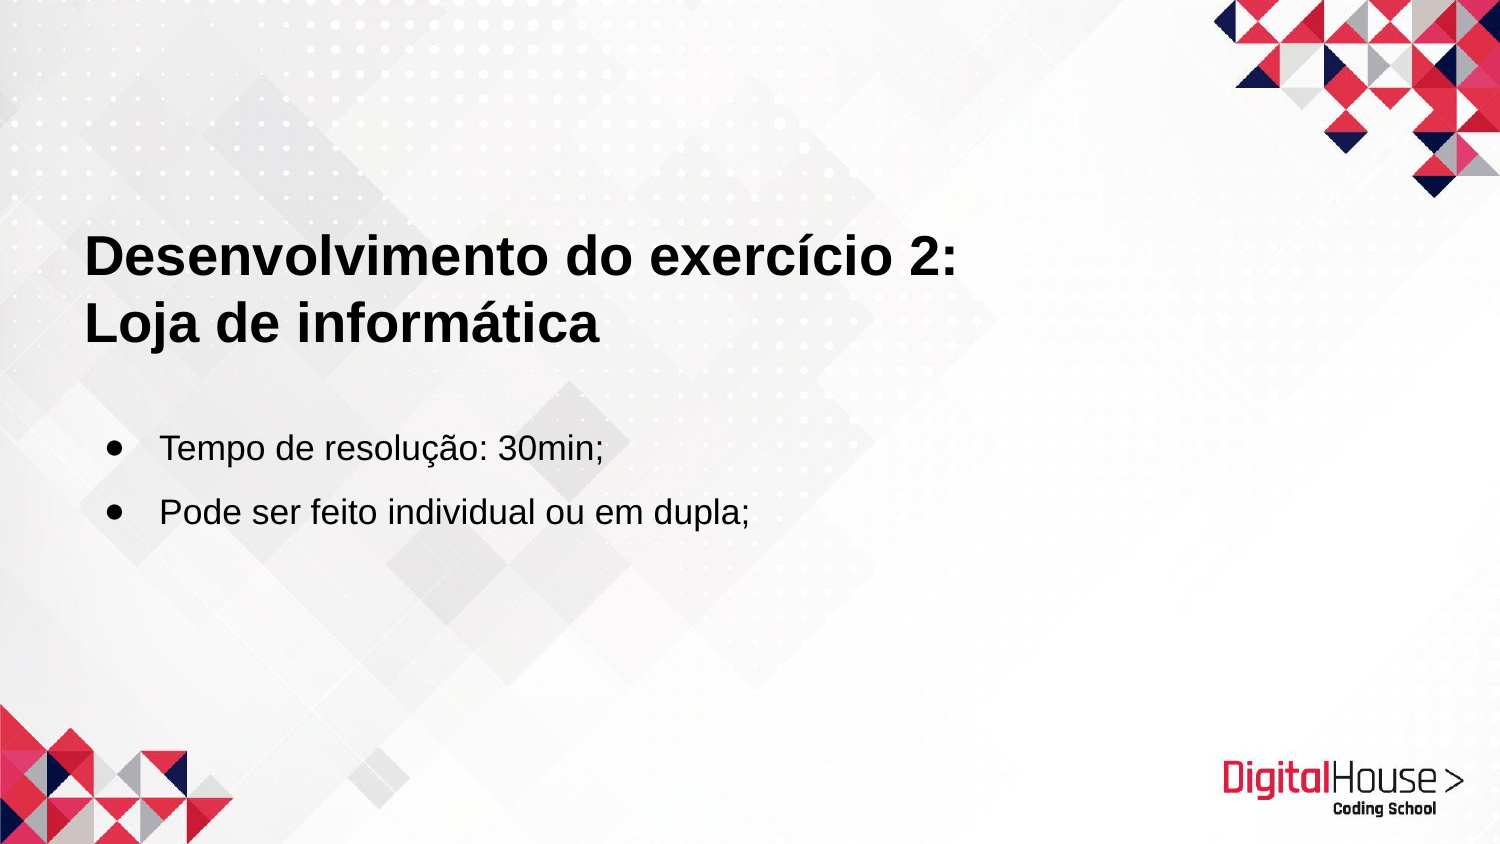

# Desenvolvimento do exercício 2: Loja de informática
Tempo de resolução: 30min;
Pode ser feito individual ou em dupla;